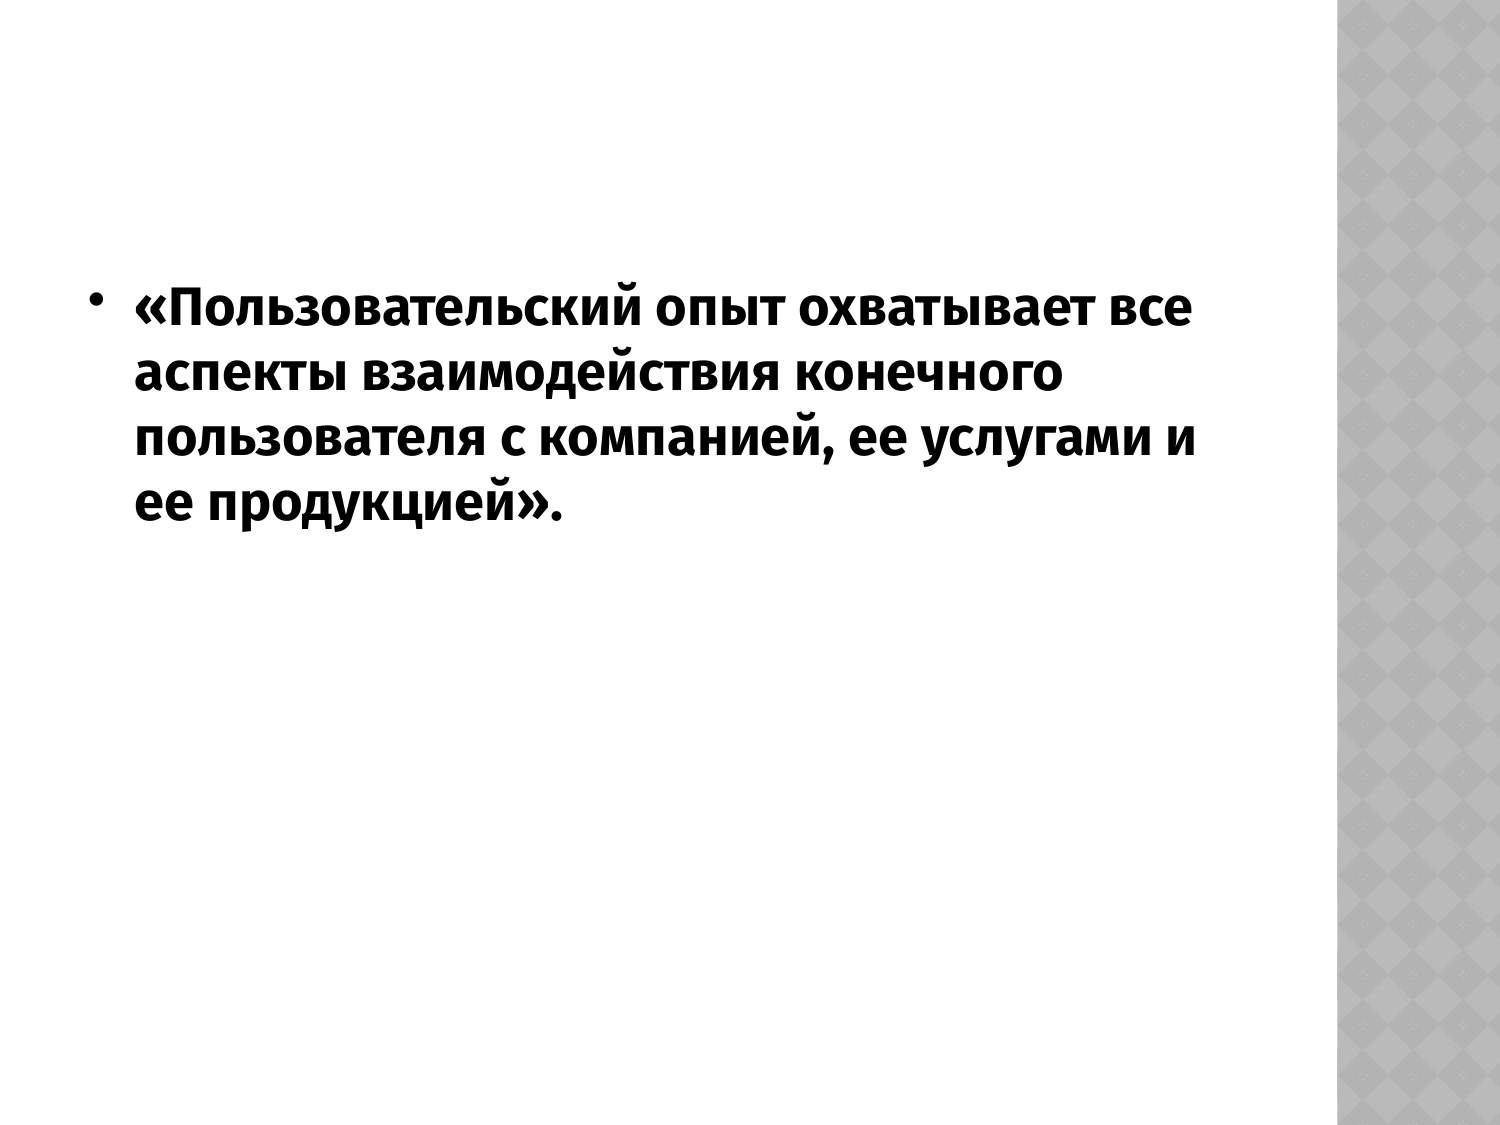

«Пользовательский опыт охватывает все аспекты взаимодействия конечного пользователя с компанией, ее услугами и ее продукцией».